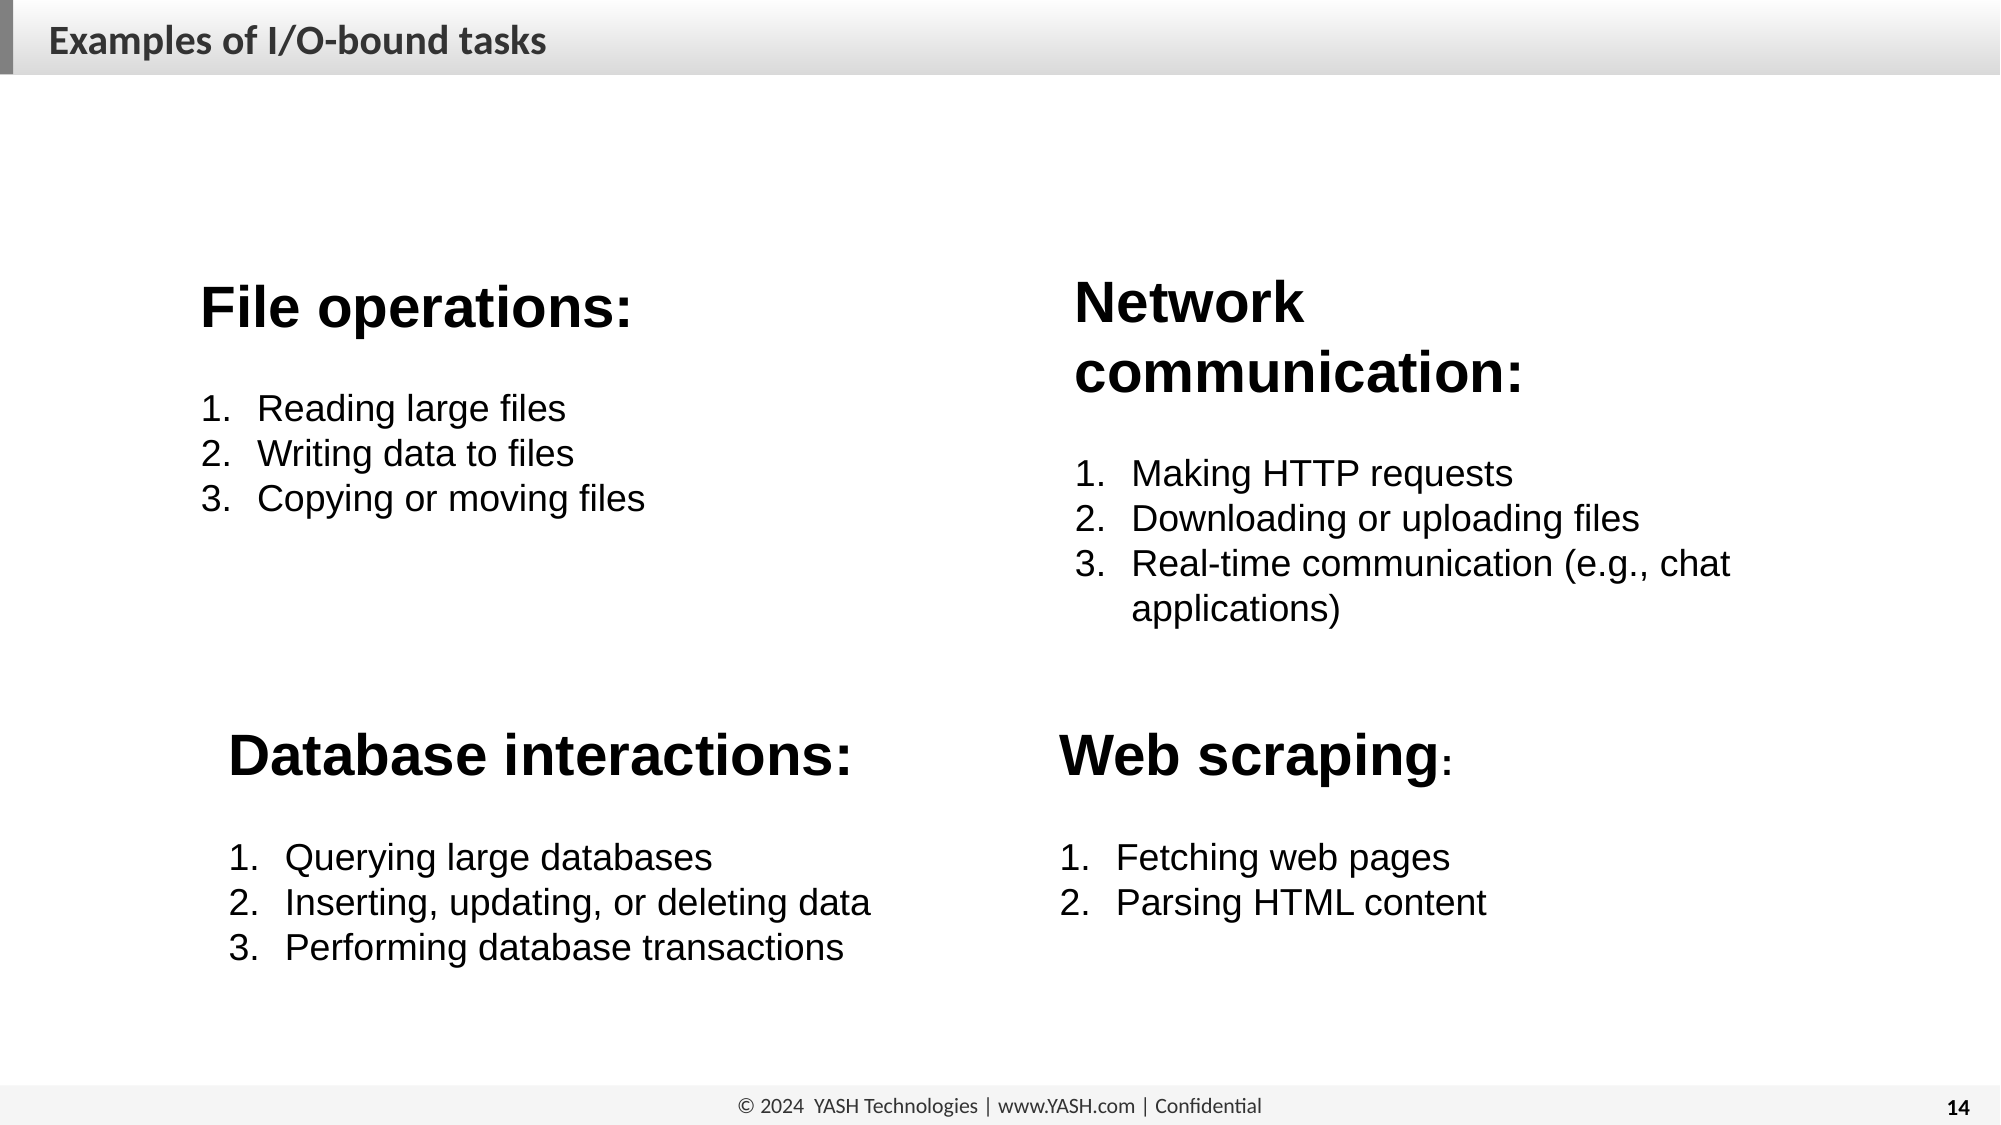

Examples of I/O-bound tasks
Network communication:

Making HTTP requests
Downloading or uploading files
Real-time communication (e.g., chat applications)
File operations:

Reading large files
Writing data to files
Copying or moving files

Database interactions:

Querying large databases
Inserting, updating, or deleting data
Performing database transactions
Web scraping:

Fetching web pages
Parsing HTML content